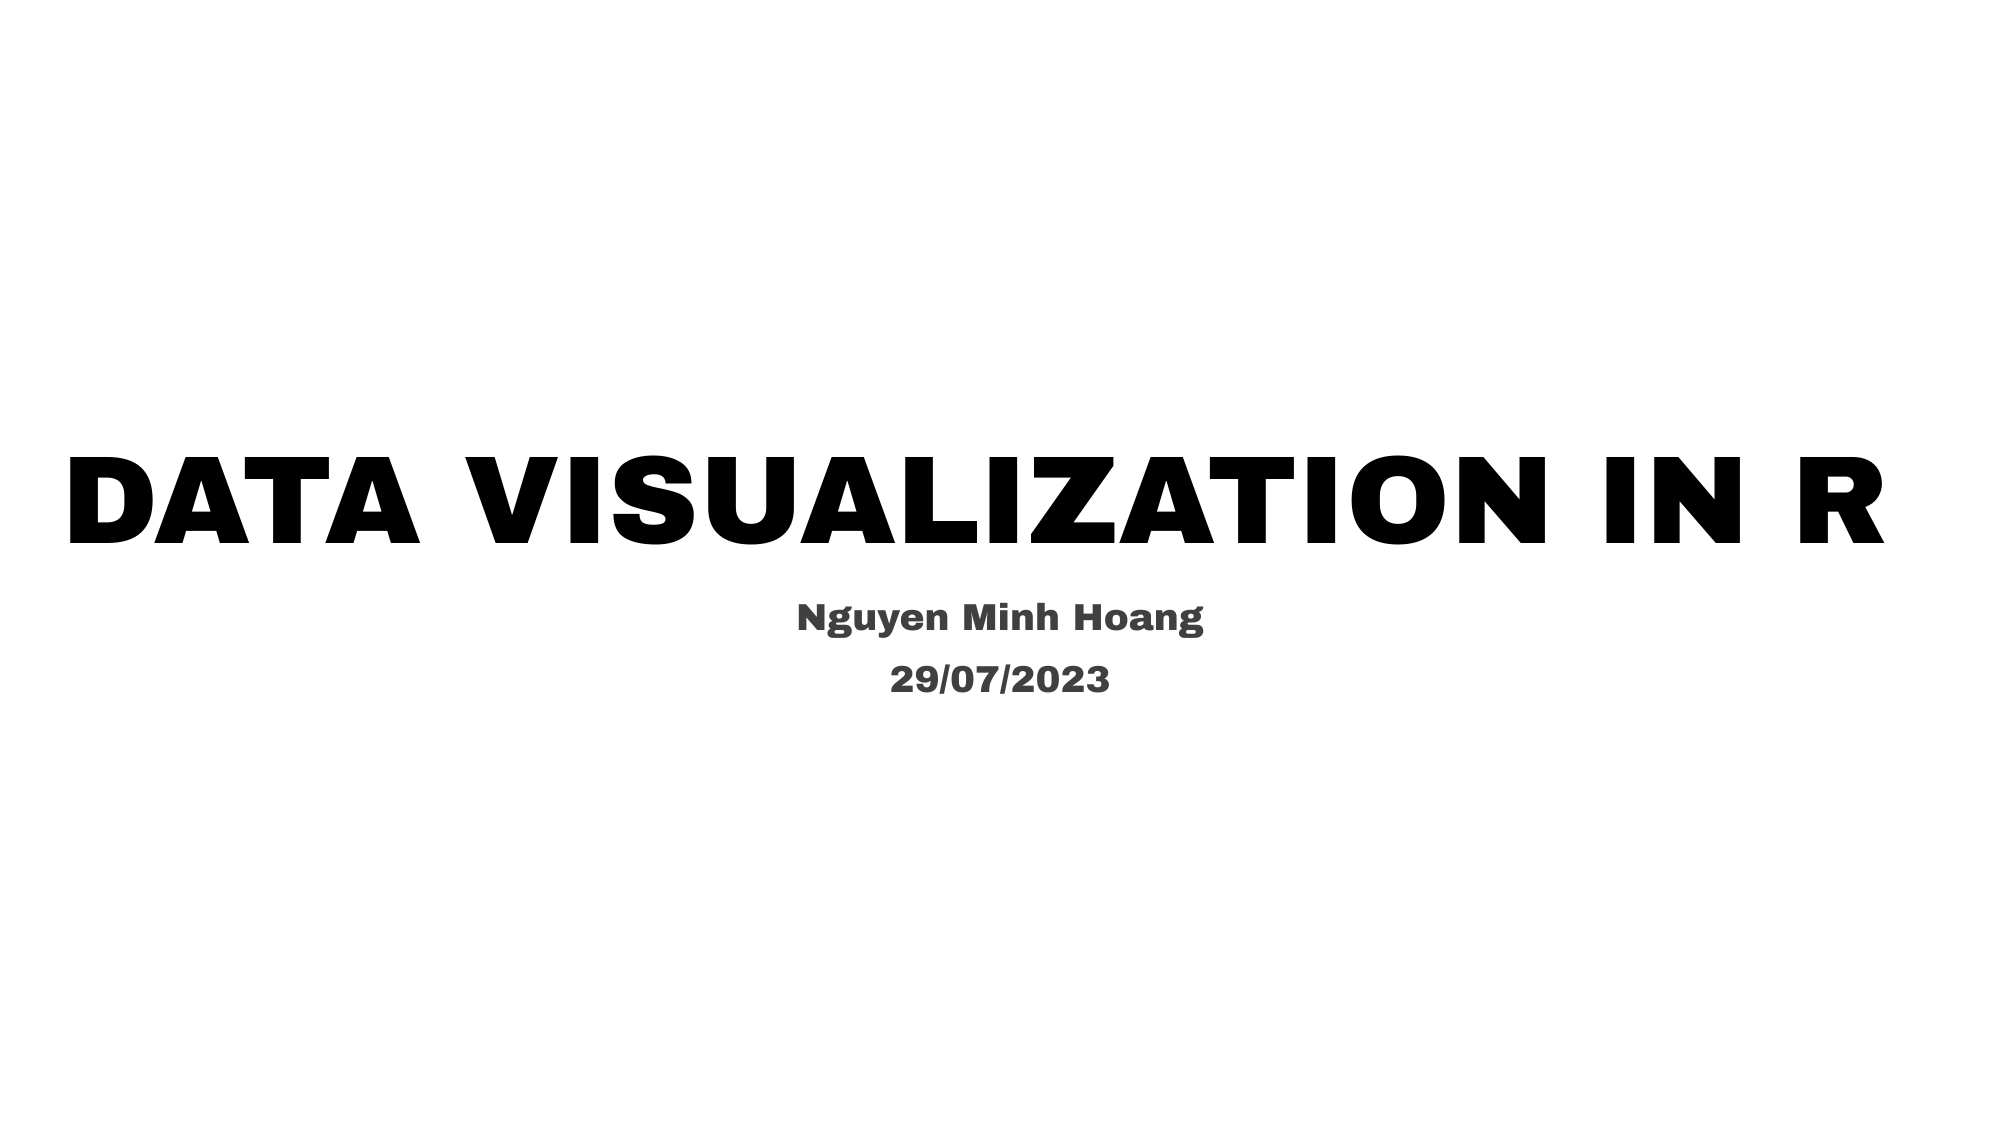

# DATA VISUALIZATION IN R
Nguyen Minh Hoang
29/07/2023